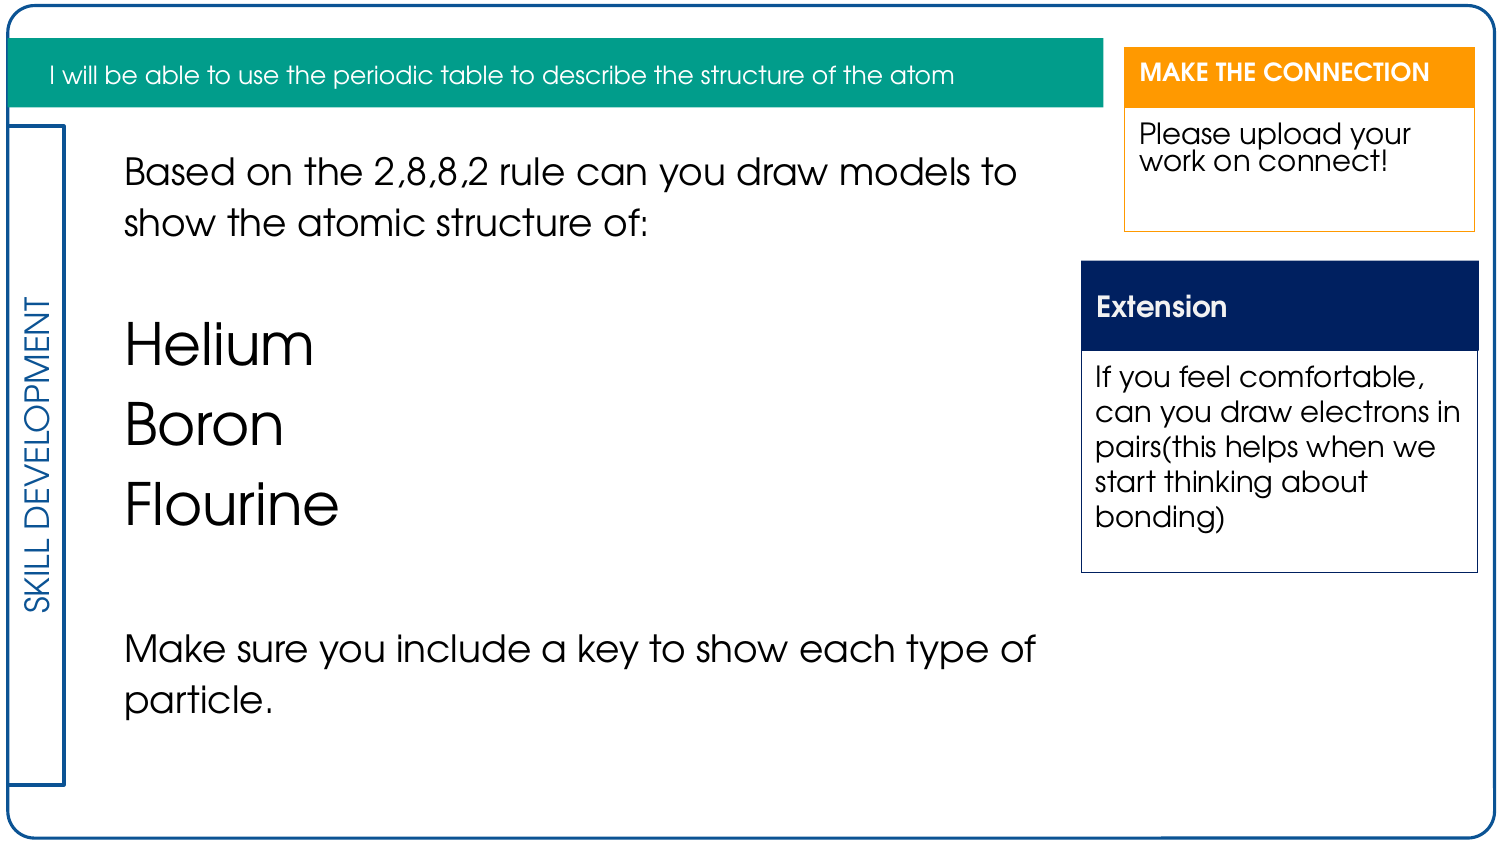

I will be able to use the periodic table to describe the structure of the atom
| MAKE THE CONNECTION |
| --- |
| Please upload your work on connect! |
Based on the 2,8,8,2 rule can you draw models to show the atomic structure of:

Helium
Boron
Flourine

Make sure you include a key to show each type of particle.

Extension
If you feel comfortable, can you draw electrons in pairs(this helps when we start thinking about bonding)